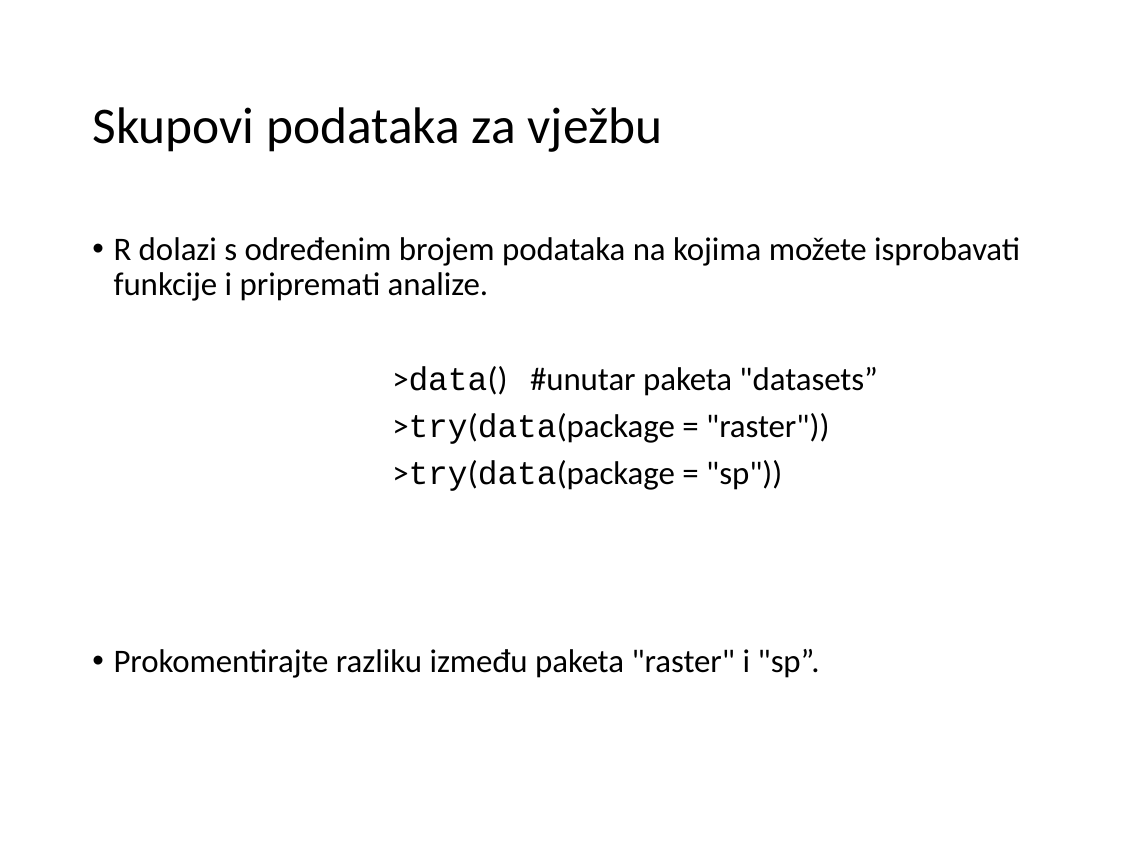

# Skupovi podataka za vježbu
R dolazi s određenim brojem podataka na kojima možete isprobavati funkcije i pripremati analize.

		>data()   #unutar paketa "datasets”
		>try(data(package = "raster"))
		>try(data(package = "sp"))

Prokomentirajte razliku između paketa "raster" i "sp”.